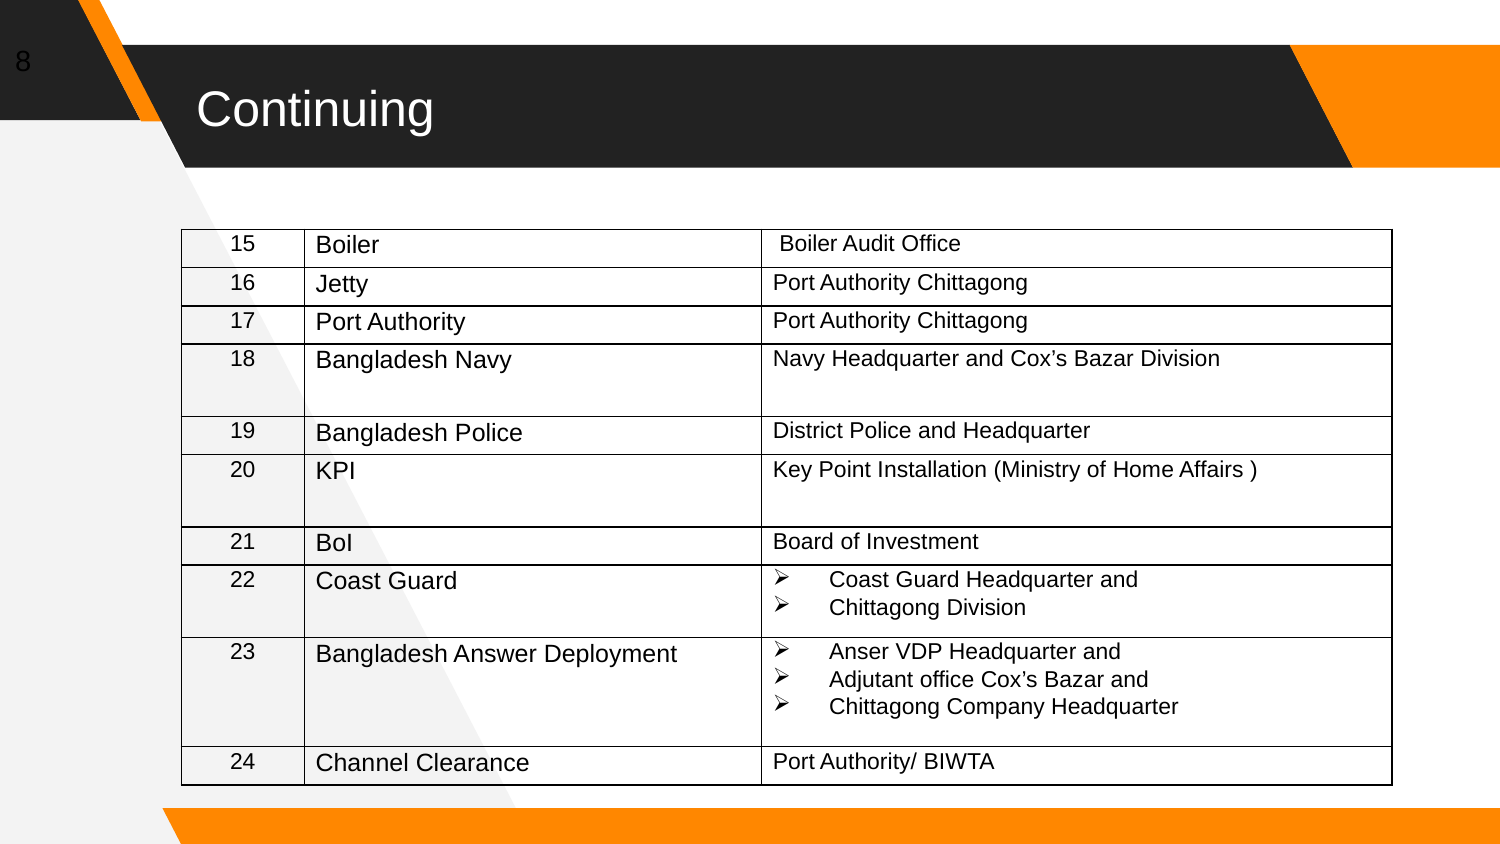

8
# Continuing
| 15 | Boiler | Boiler Audit Office |
| --- | --- | --- |
| 16 | Jetty | Port Authority Chittagong |
| 17 | Port Authority | Port Authority Chittagong |
| 18 | Bangladesh Navy | Navy Headquarter and Cox’s Bazar Division |
| 19 | Bangladesh Police | District Police and Headquarter |
| 20 | KPI | Key Point Installation (Ministry of Home Affairs ) |
| 21 | BoI | Board of Investment |
| 22 | Coast Guard | Coast Guard Headquarter and Chittagong Division |
| 23 | Bangladesh Answer Deployment | Anser VDP Headquarter and Adjutant office Cox’s Bazar and Chittagong Company Headquarter |
| 24 | Channel Clearance | Port Authority/ BIWTA |